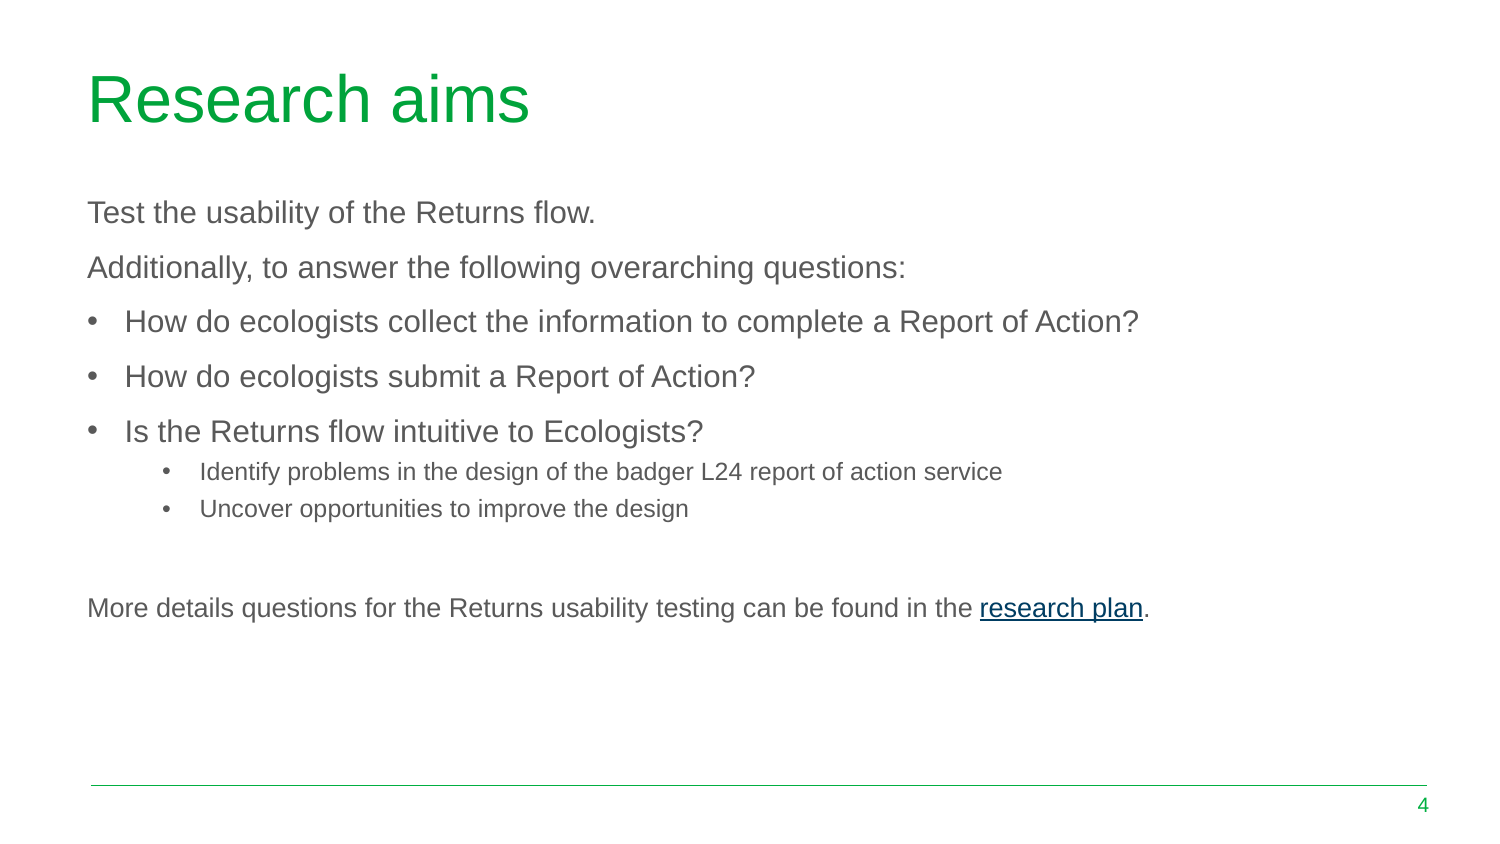

# Research aims
Test the usability of the Returns flow.
Additionally, to answer the following overarching questions:
How do ecologists collect the information to complete a Report of Action?
How do ecologists submit a Report of Action?
Is the Returns flow intuitive to Ecologists?
Identify problems in the design of the badger L24 report of action service
Uncover opportunities to improve the design

More details questions for the Returns usability testing can be found in the research plan.

4